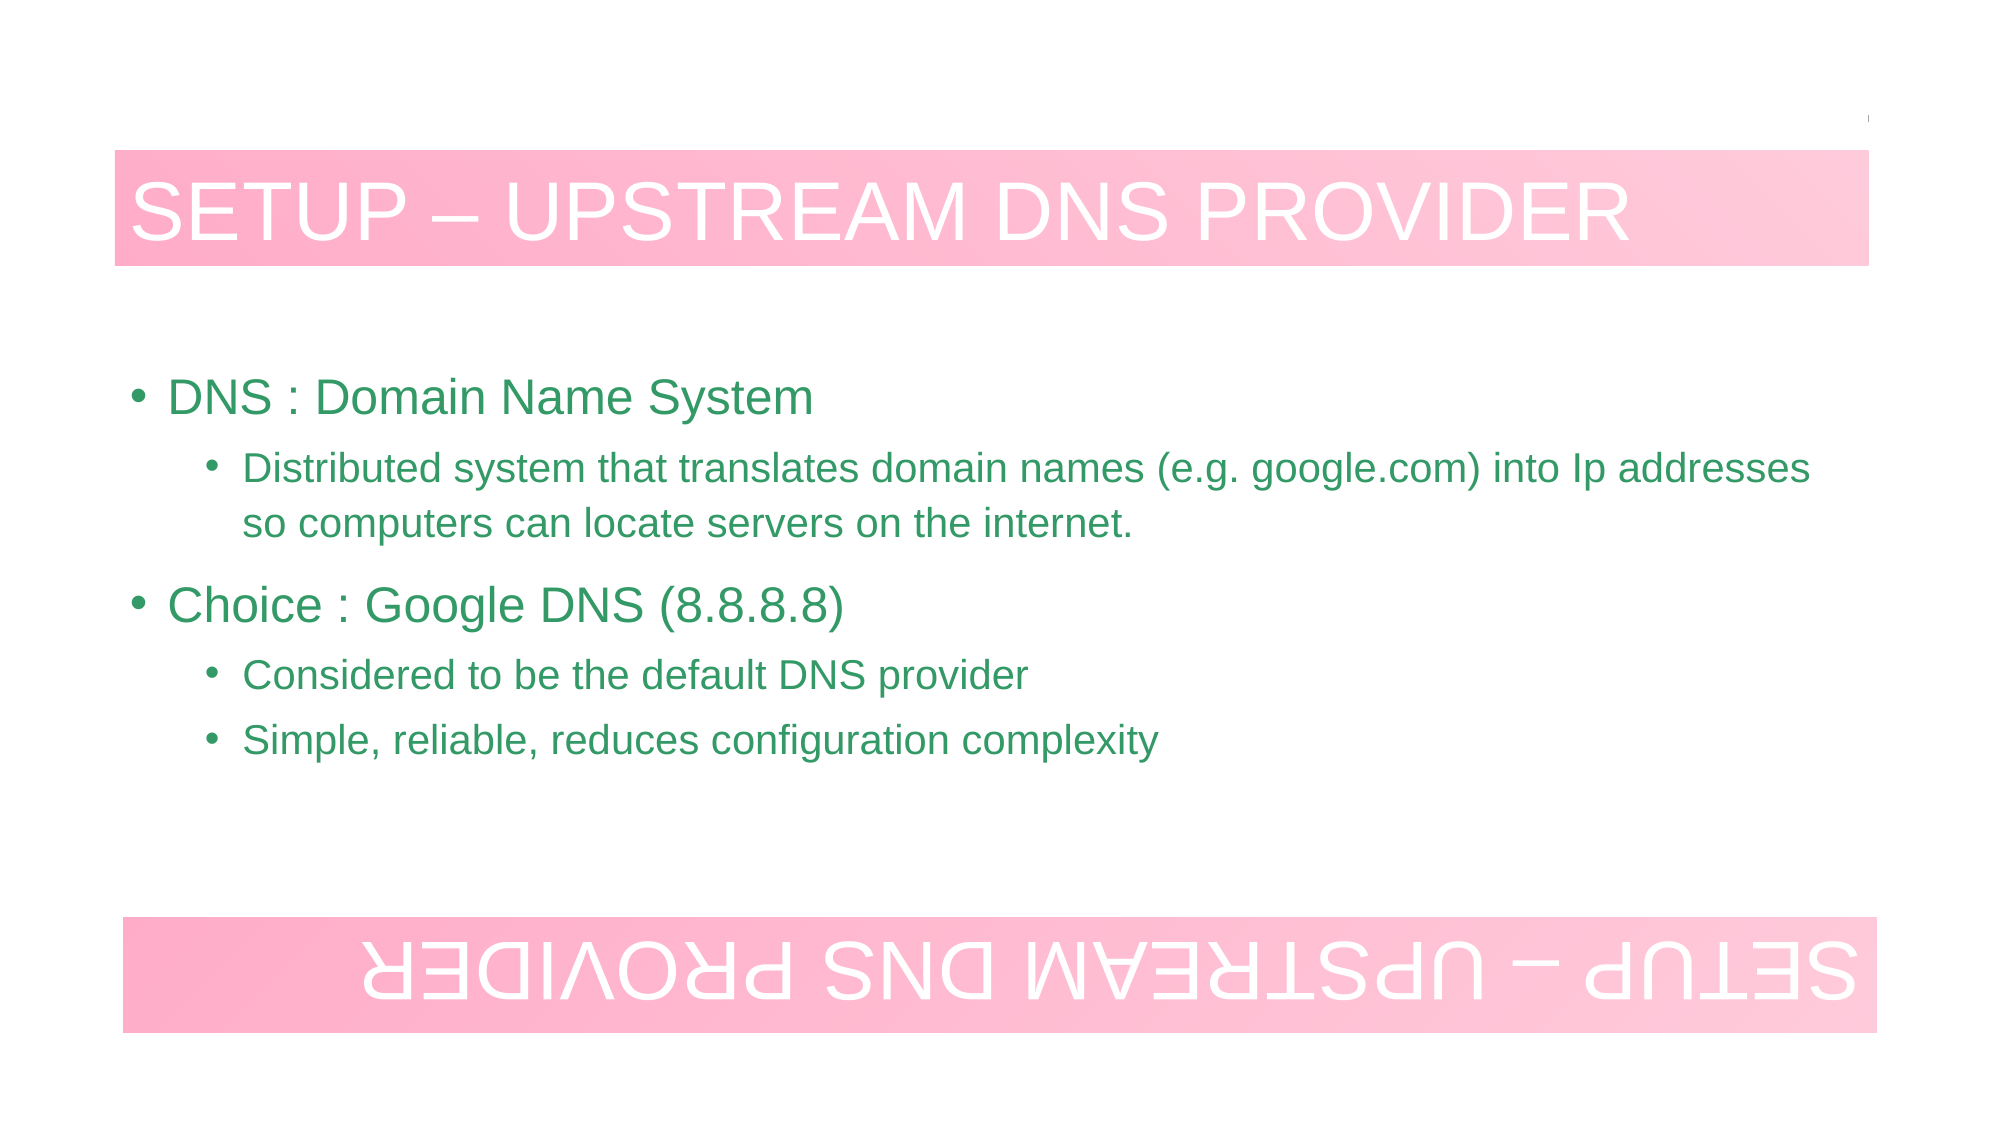

# Setup – upstream dns provider
DNS : Domain Name System
Distributed system that translates domain names (e.g. google.com) into Ip addresses so computers can locate servers on the internet.
Choice : Google DNS (8.8.8.8)
Considered to be the default DNS provider
Simple, reliable, reduces configuration complexity
Setup – upstream dns provider